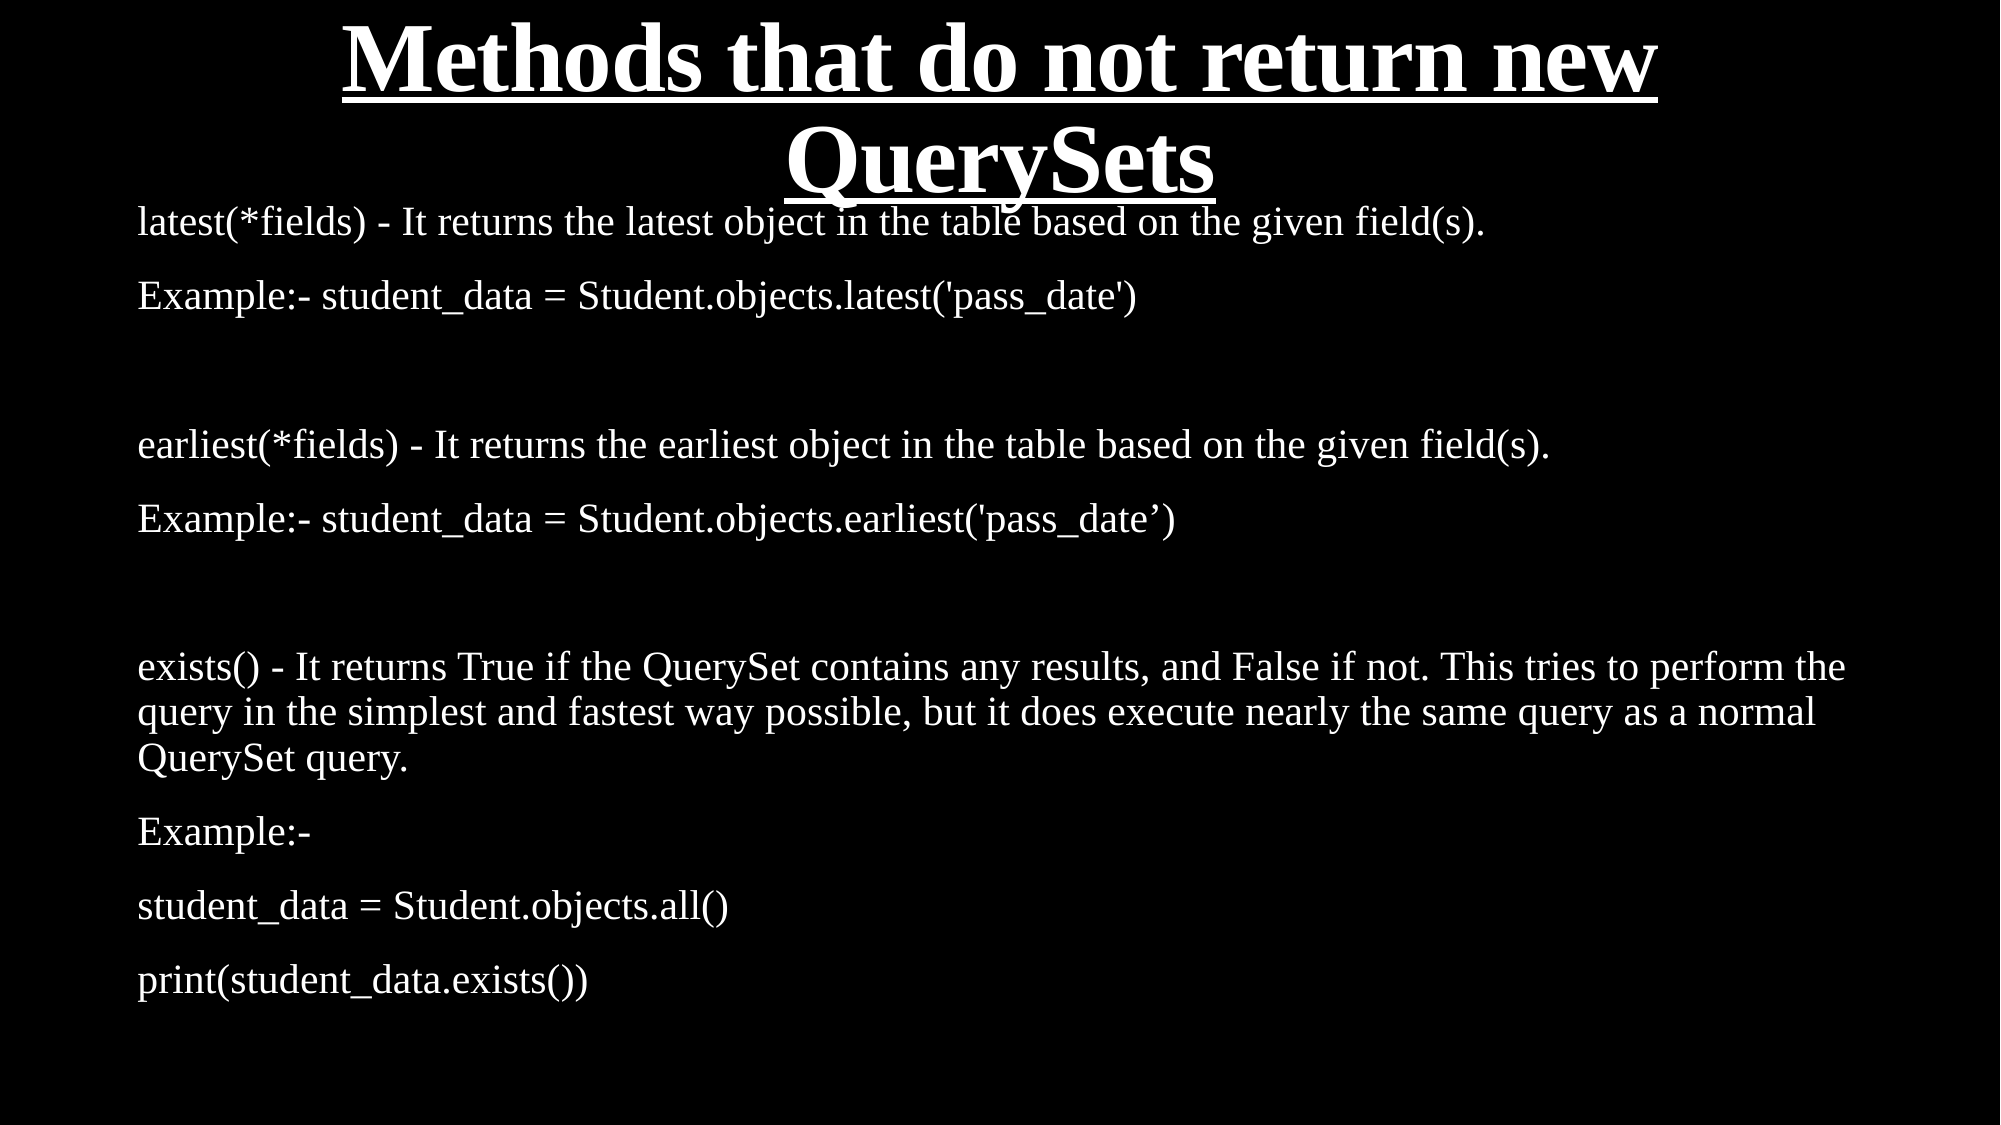

# Methods that do not return new QuerySets
latest(*fields) - It returns the latest object in the table based on the given field(s).
Example:- student_data = Student.objects.latest('pass_date')

earliest(*fields) - It returns the earliest object in the table based on the given field(s).
Example:- student_data = Student.objects.earliest('pass_date’)

exists() - It returns True if the QuerySet contains any results, and False if not. This tries to perform the query in the simplest and fastest way possible, but it does execute nearly the same query as a normal QuerySet query.
Example:-
student_data = Student.objects.all()
print(student_data.exists())